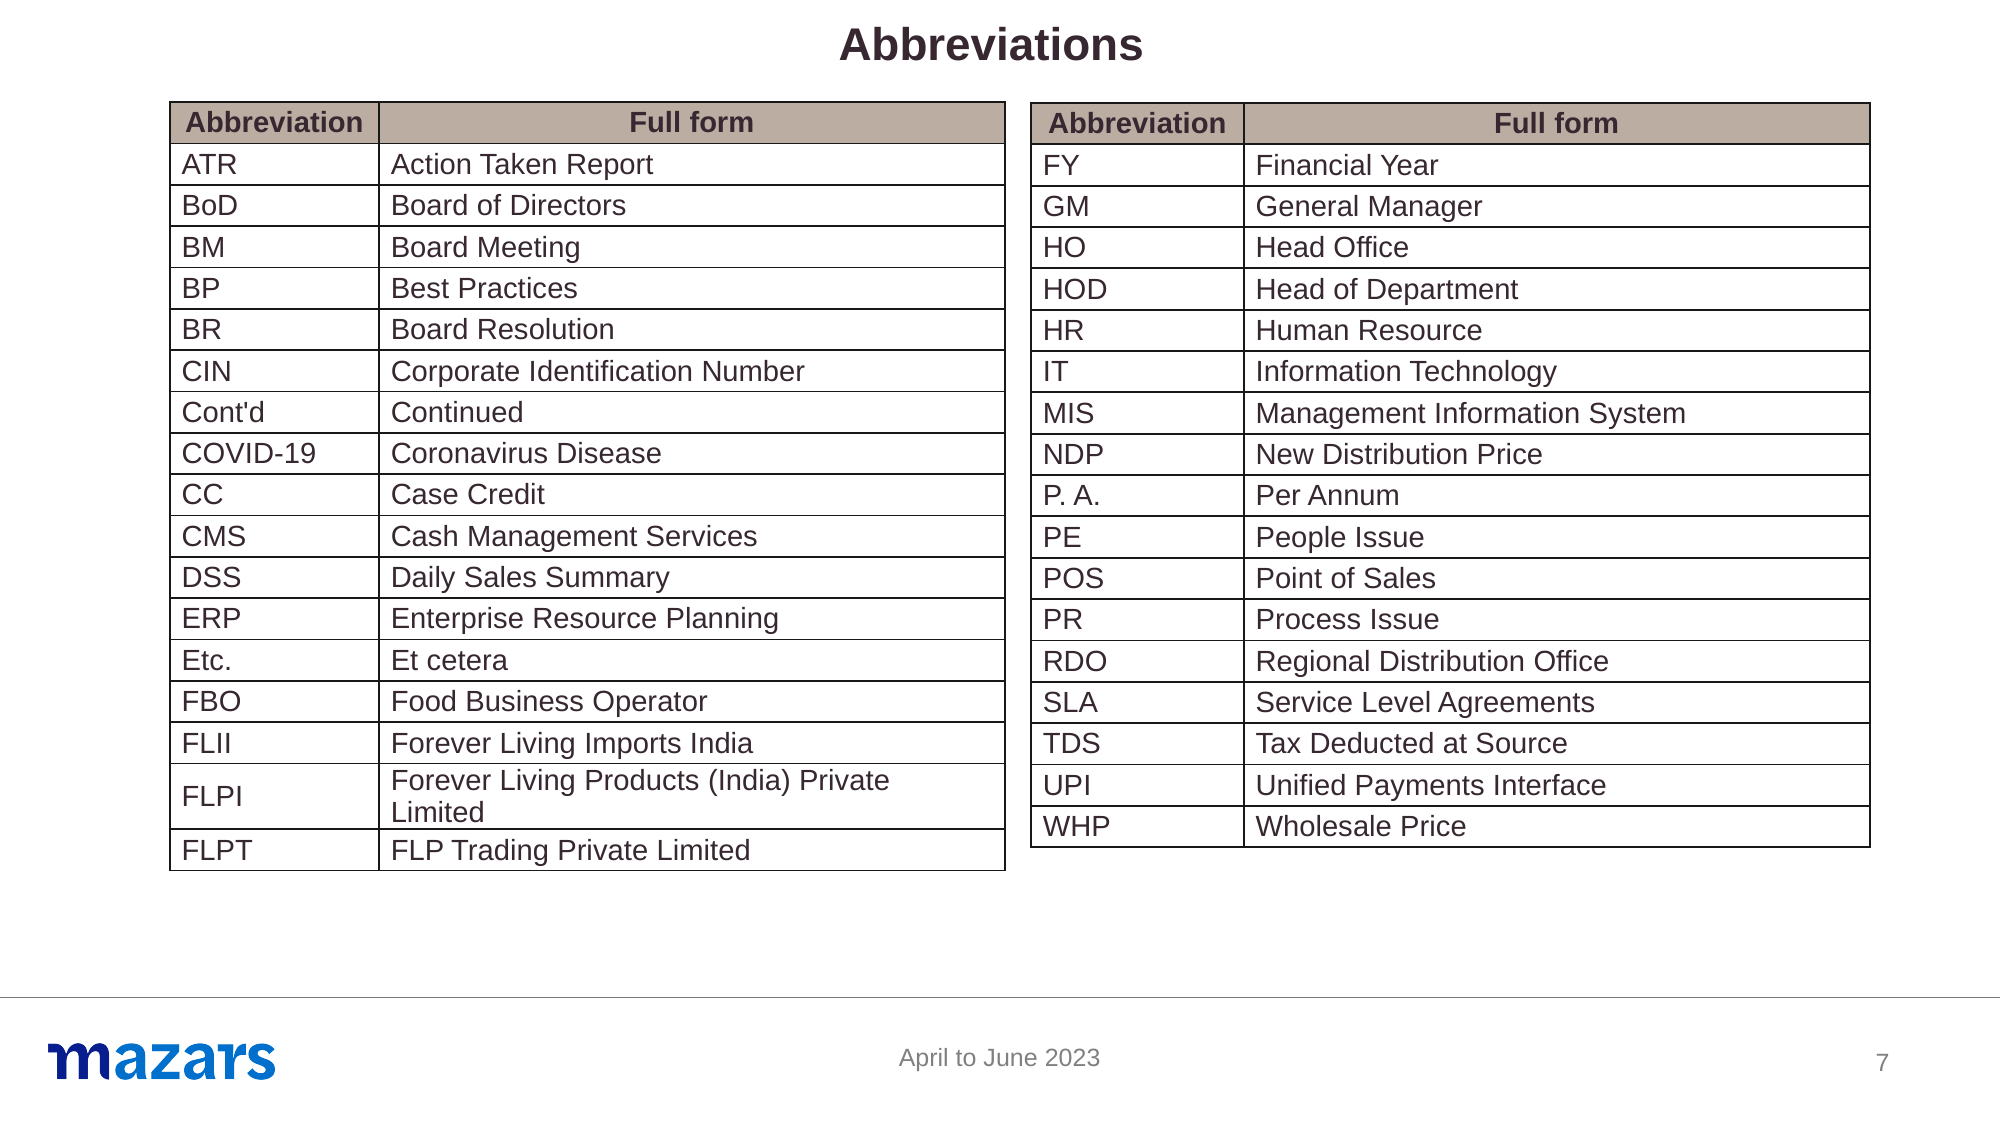

Abbreviations

| Abbreviation | Full form |
| --- | --- |
| ATR | Action Taken Report |
| BoD | Board of Directors |
| BM | Board Meeting |
| BP | Best Practices |
| BR | Board Resolution |
| CIN | Corporate Identification Number |
| Cont'd | Continued |
| COVID-19 | Coronavirus Disease |
| CC | Case Credit |
| CMS | Cash Management Services |
| DSS | Daily Sales Summary |
| ERP | Enterprise Resource Planning |
| Etc. | Et cetera |
| FBO | Food Business Operator |
| FLII | Forever Living Imports India |
| FLPI | Forever Living Products (India) Private Limited |
| FLPT | FLP Trading Private Limited |
| Abbreviation | Full form |
| --- | --- |
| FY | Financial Year |
| GM | General Manager |
| HO | Head Office |
| HOD | Head of Department |
| HR | Human Resource |
| IT | Information Technology |
| MIS | Management Information System |
| NDP | New Distribution Price |
| P. A. | Per Annum |
| PE | People Issue |
| POS | Point of Sales |
| PR | Process Issue |
| RDO | Regional Distribution Office |
| SLA | Service Level Agreements |
| TDS | Tax Deducted at Source |
| UPI | Unified Payments Interface |
| WHP | Wholesale Price |
7

April to June 2023
7